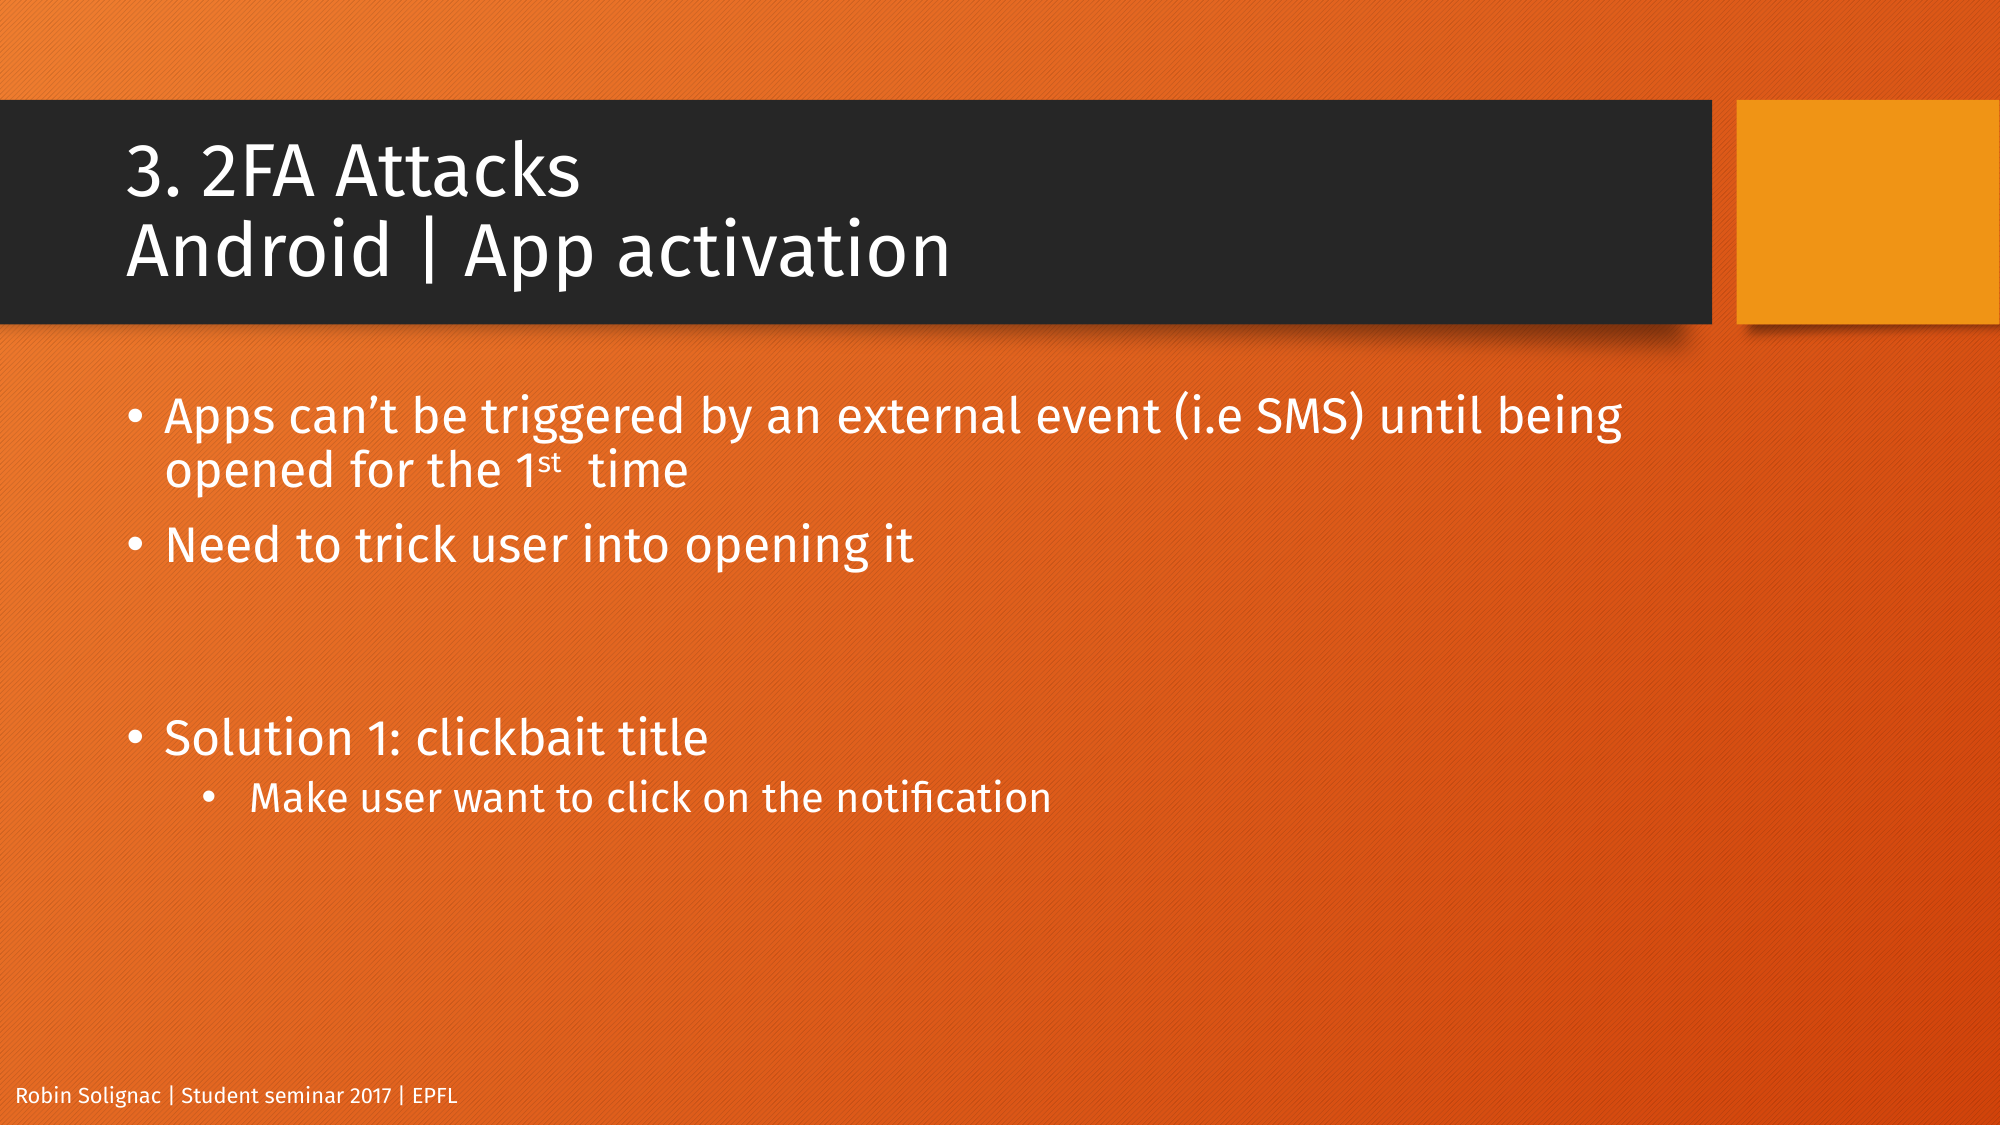

# 3. 2FA Attacks Android | App activation
Apps can’t be triggered by an external event (i.e SMS) until being opened for the 1st  time
Need to trick user into opening it

Solution 1: clickbait title
 Make user want to click on the notification
Robin Solignac | Student seminar 2017 | EPFL